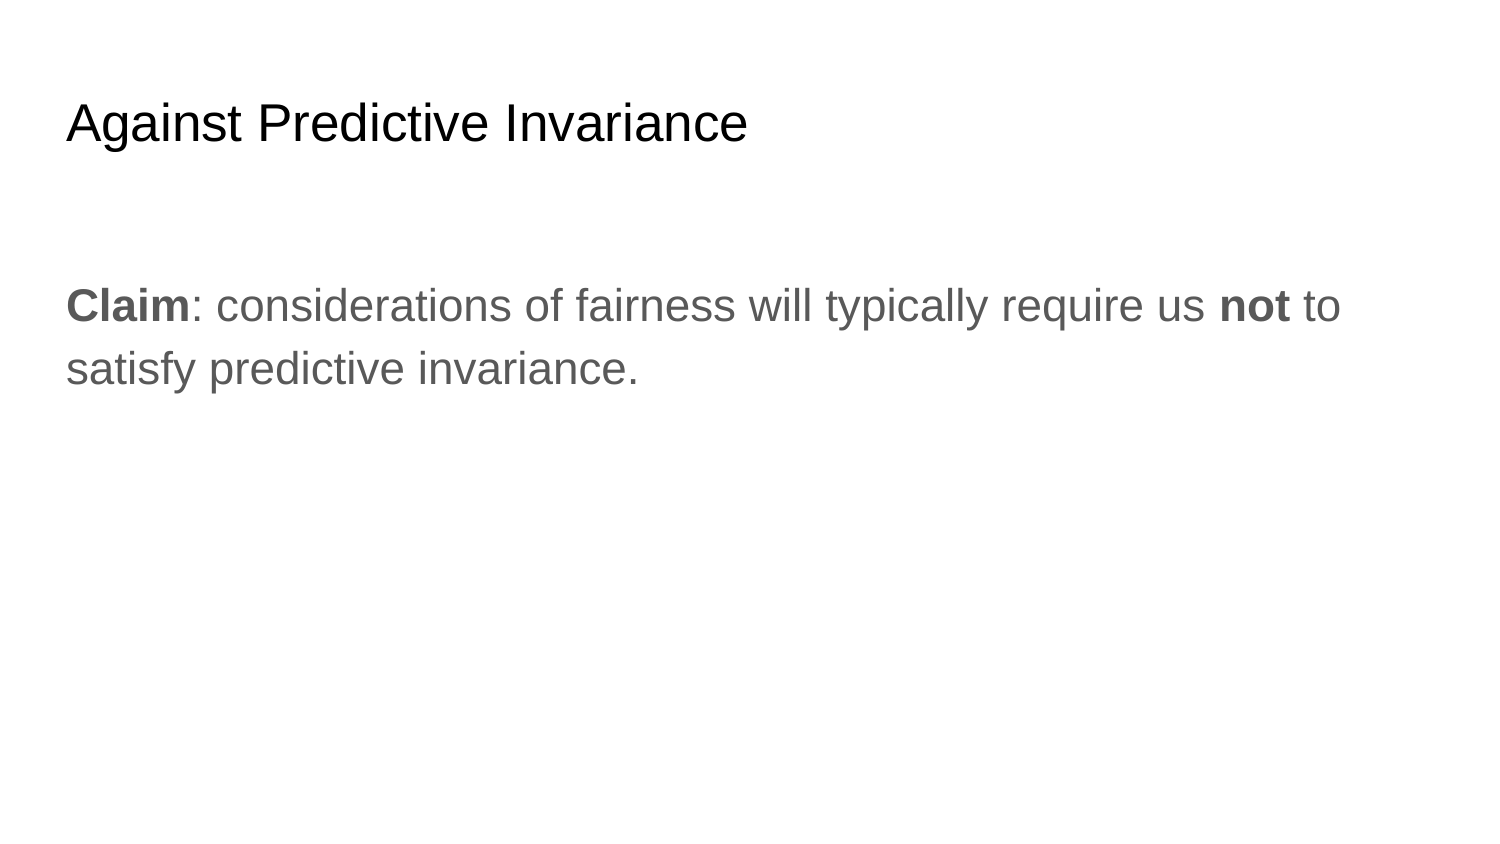

# Against Predictive Invariance
Claim: considerations of fairness will typically require us not to satisfy predictive invariance.